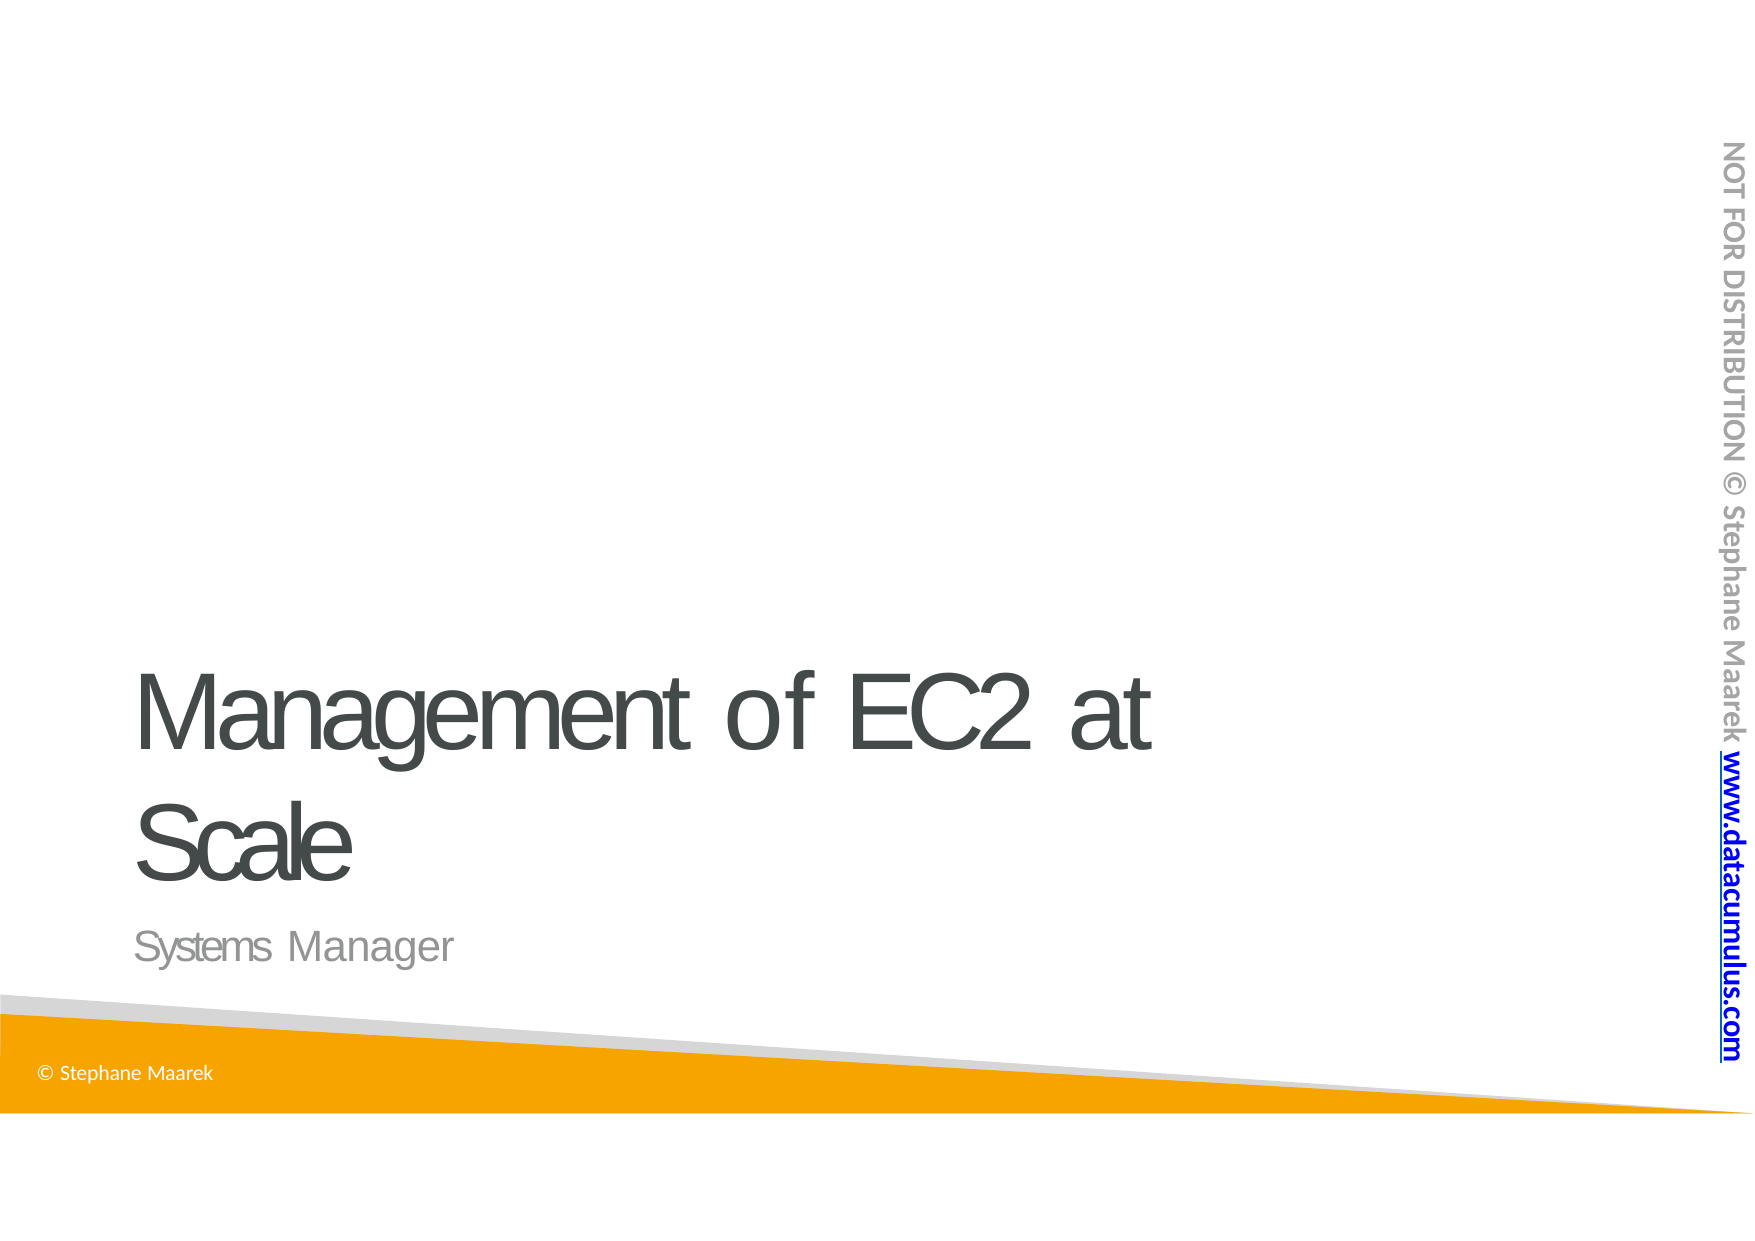

NOT FOR DISTRIBUTION © Stephane Maarek www.datacumulus.com
# Management of EC2 at Scale
Systems Manager
© Stephane Maarek